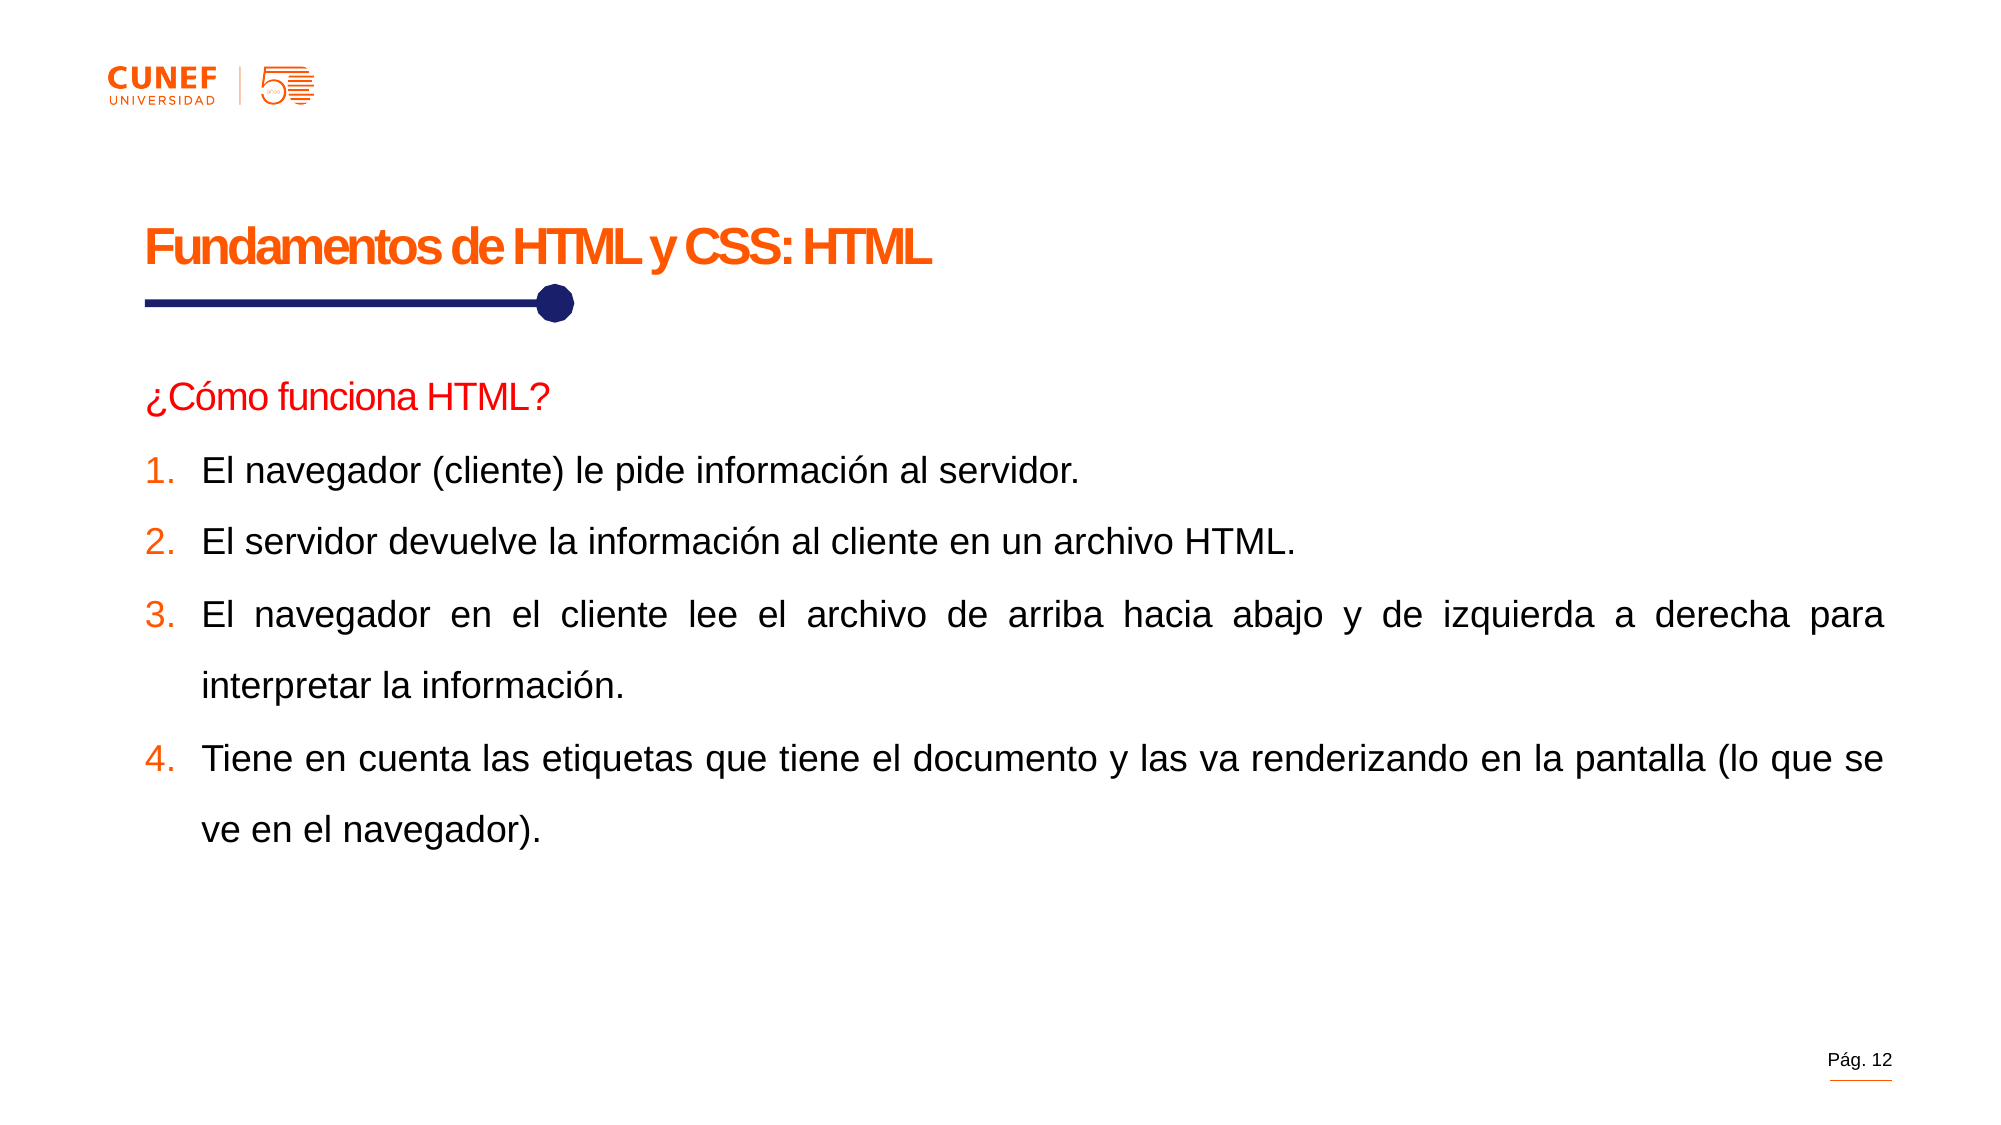

Fundamentos de HTML y CSS: HTML

¿Cómo funciona HTML?
El navegador (cliente) le pide información al servidor.
El servidor devuelve la información al cliente en un archivo HTML.
El navegador en el cliente lee el archivo de arriba hacia abajo y de izquierda a derecha para interpretar la información.
Tiene en cuenta las etiquetas que tiene el documento y las va renderizando en la pantalla (lo que se ve en el navegador).